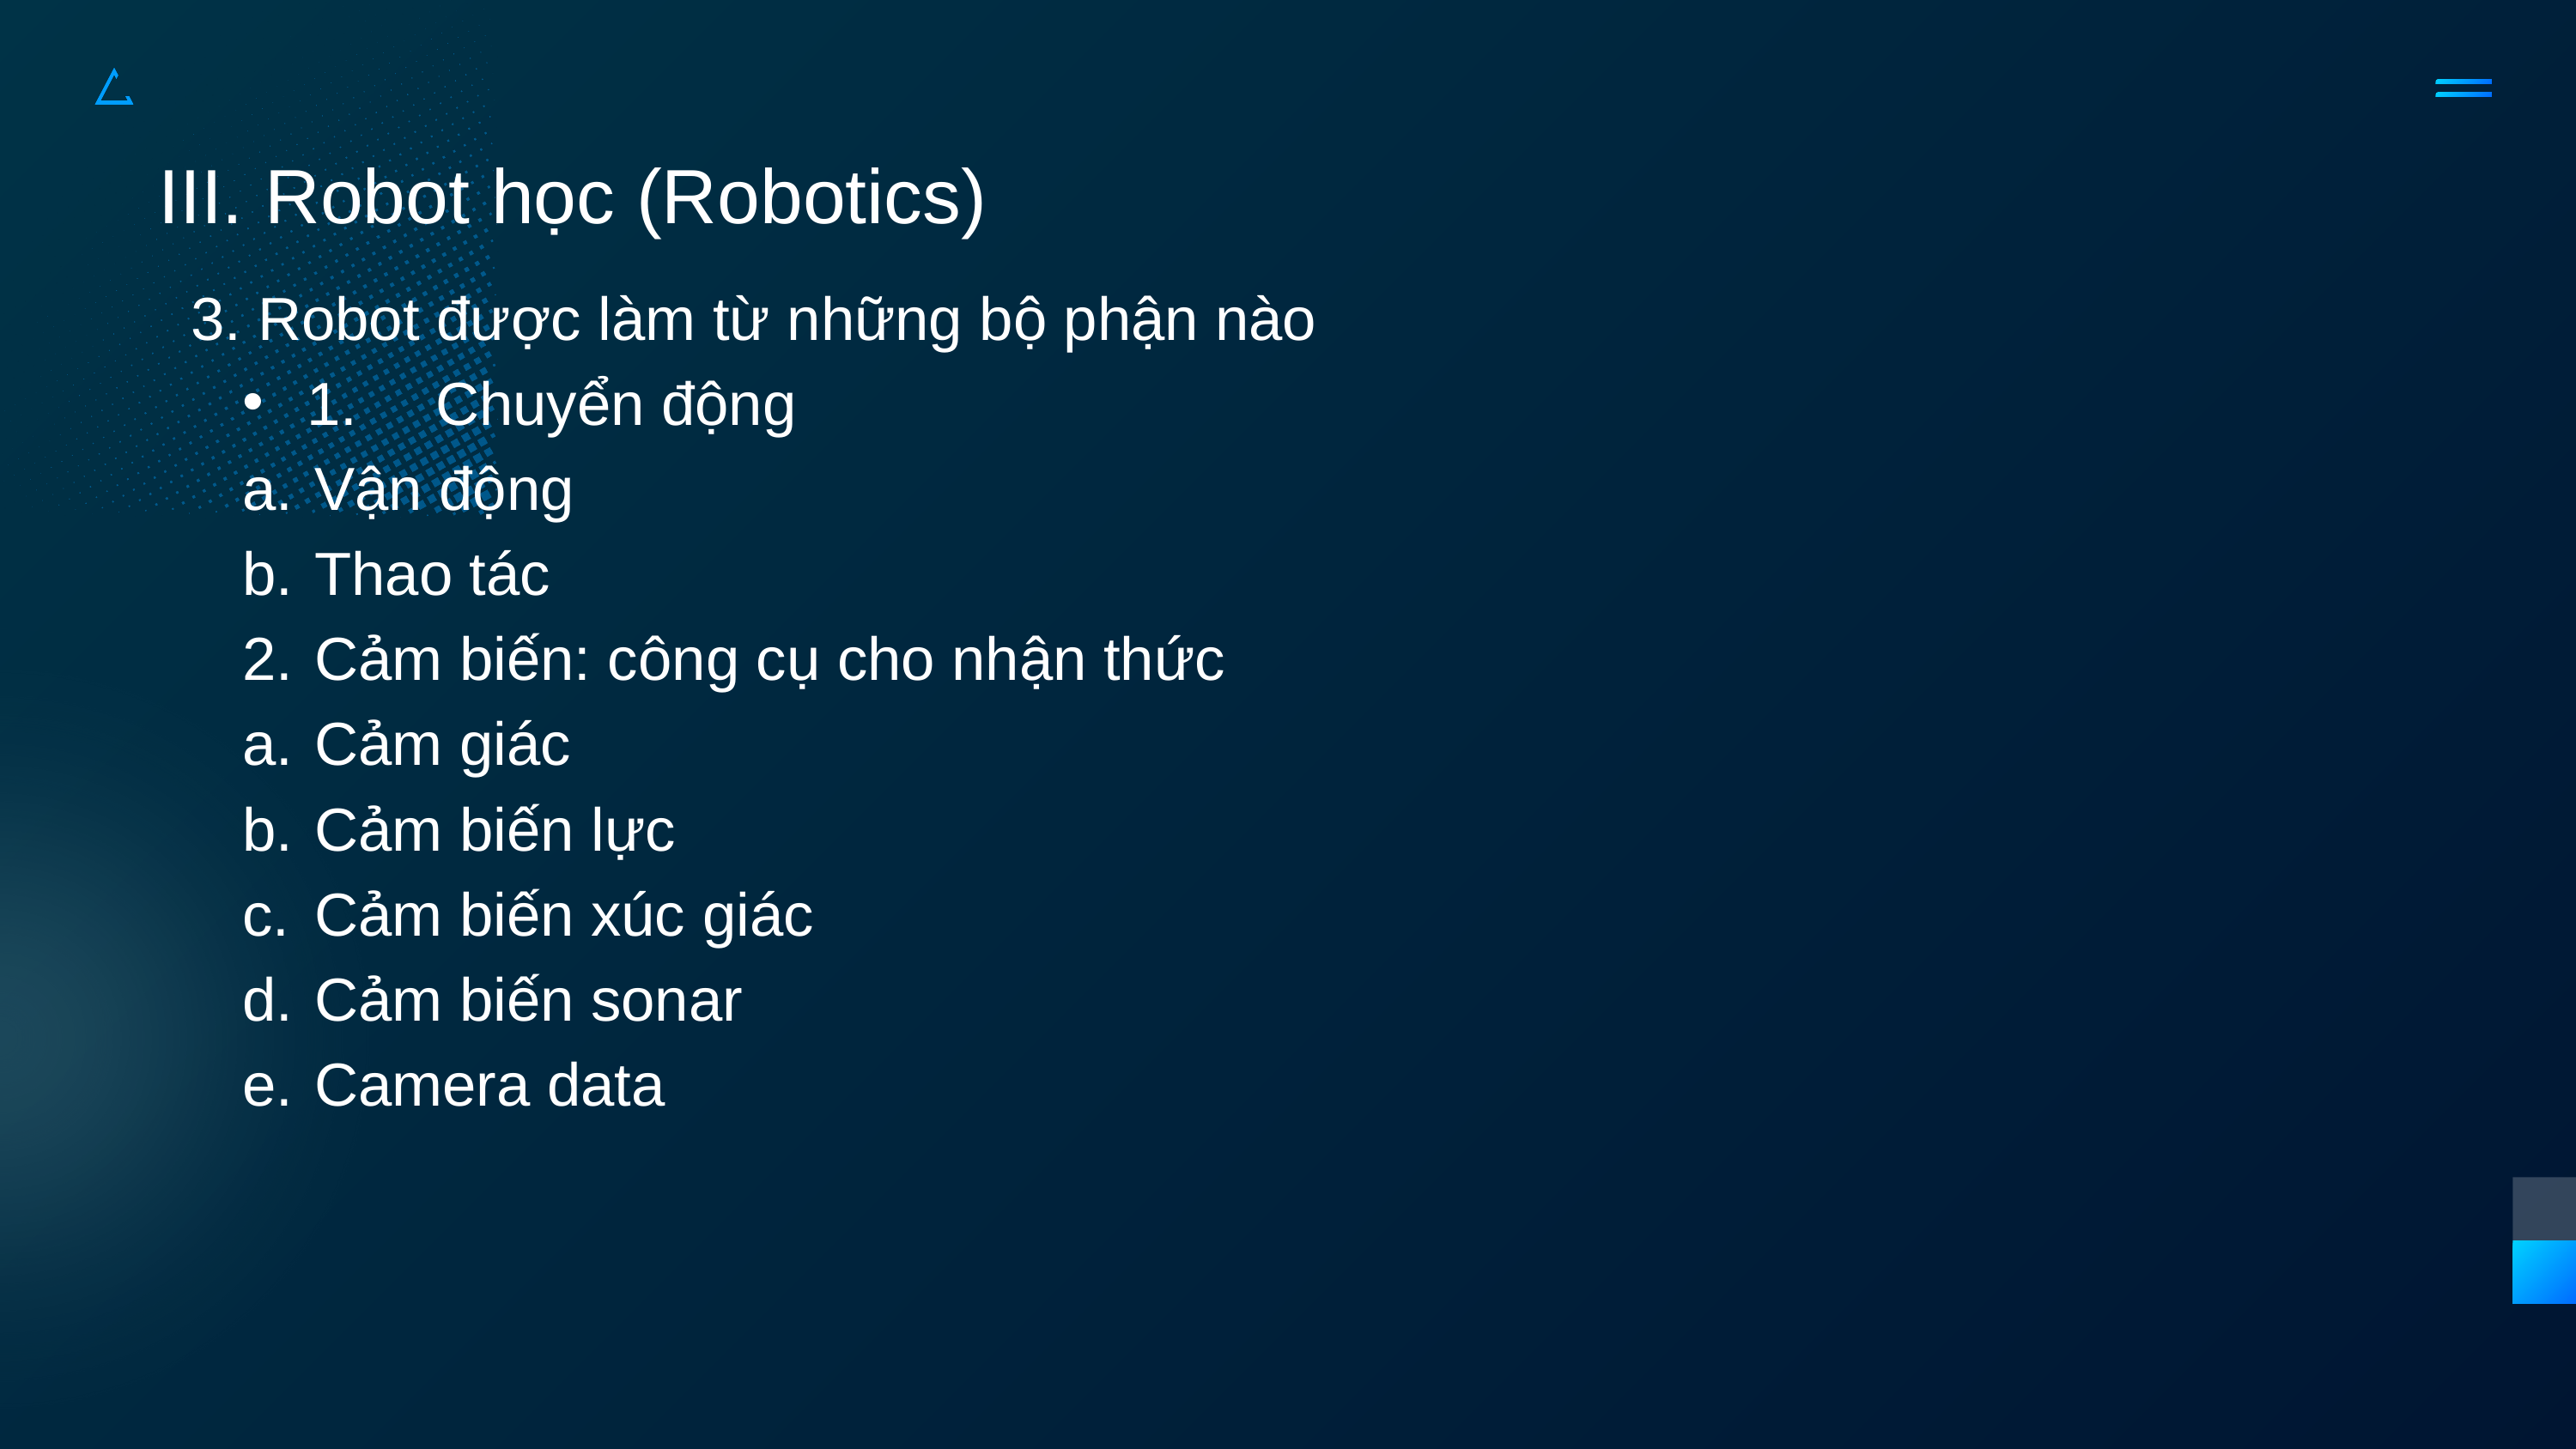

III. Robot học (Robotics)
3. Robot được làm từ những bộ phận nào
1.	Chuyển động
Vận động
Thao tác
Cảm biến: công cụ cho nhận thức
Cảm giác
Cảm biến lực
Cảm biến xúc giác
Cảm biến sonar
Camera data